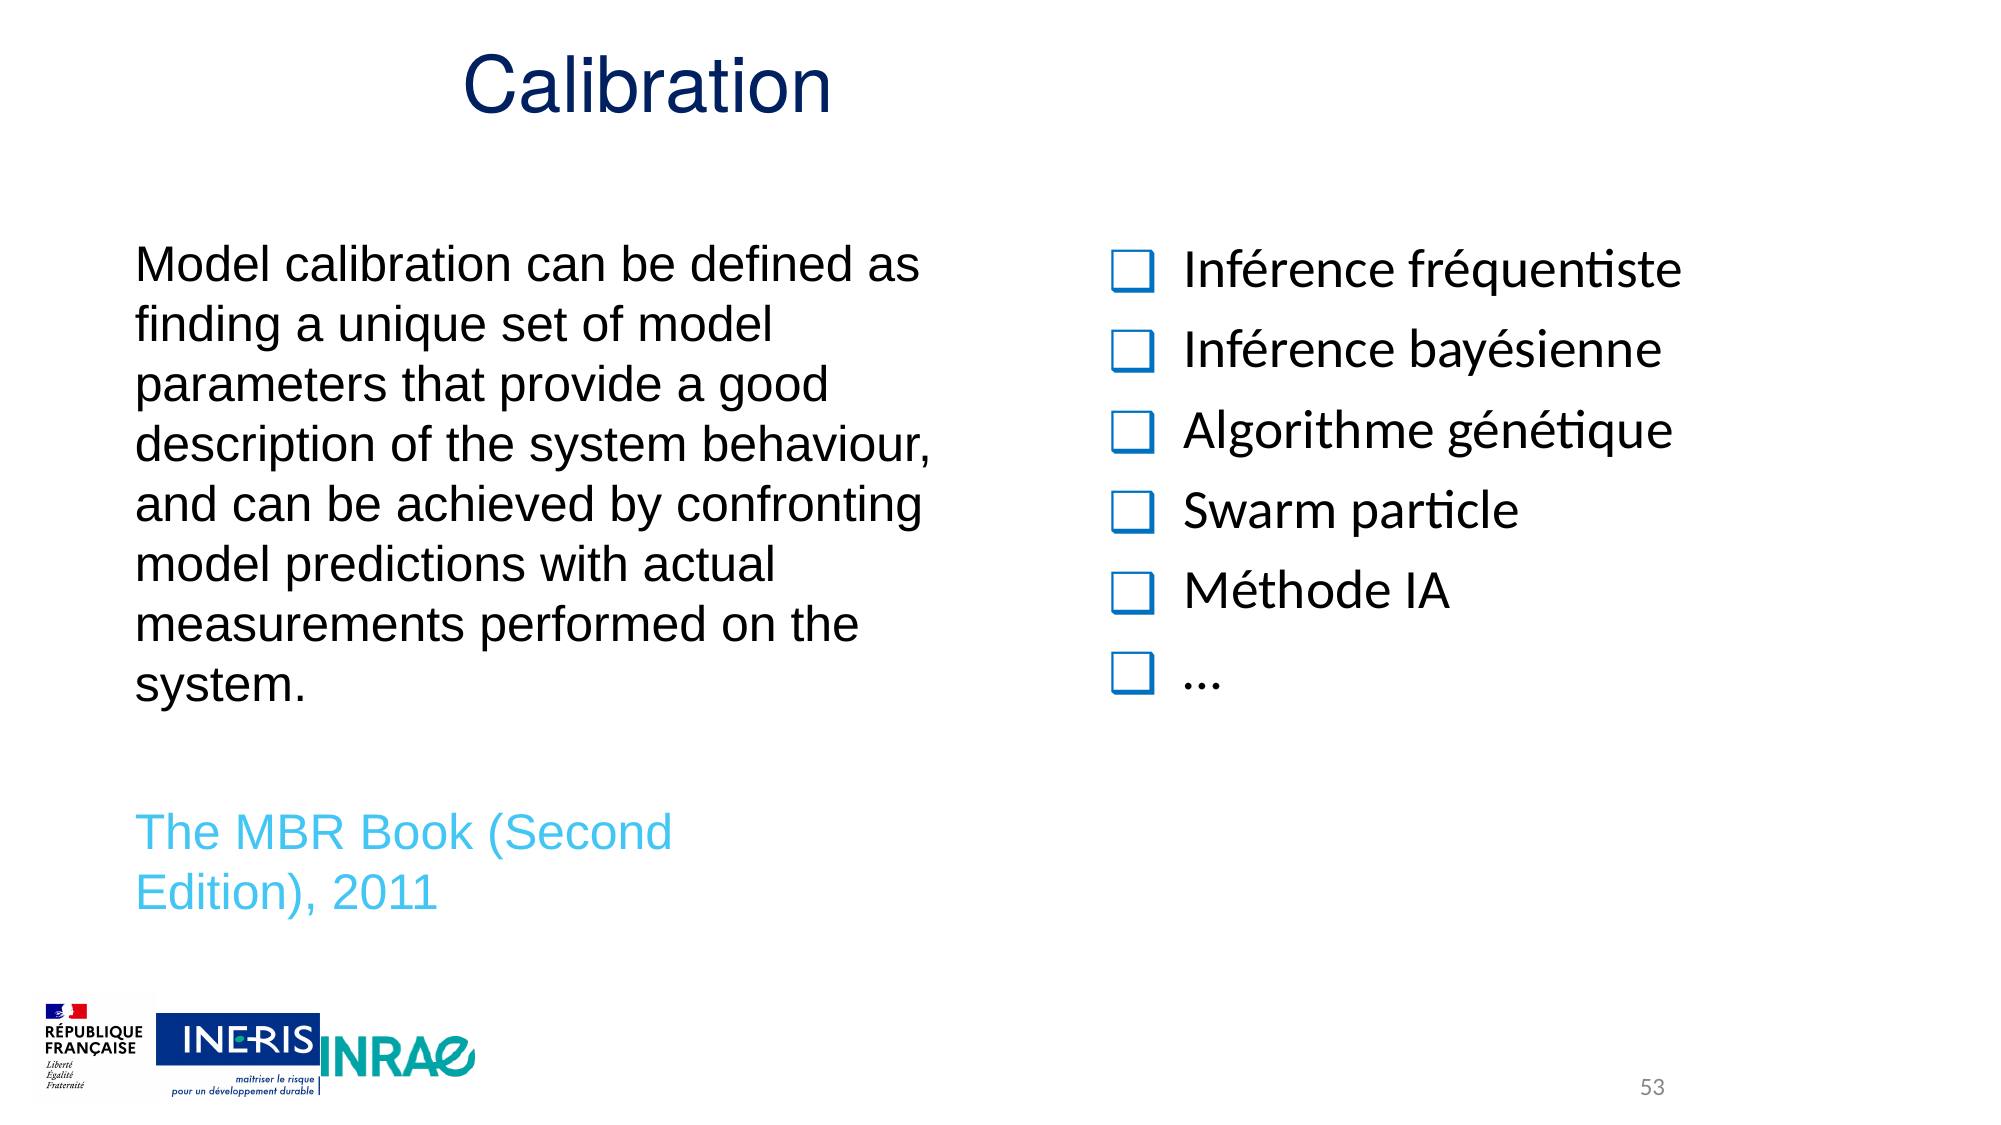

# Calibration
Model calibration can be defined as finding a unique set of model parameters that provide a good description of the system behaviour, and can be achieved by confronting model predictions with actual measurements performed on the system.

The MBR Book (Second Edition), 2011
Inférence fréquentiste
Inférence bayésienne
Algorithme génétique
Swarm particle
Méthode IA
…

53